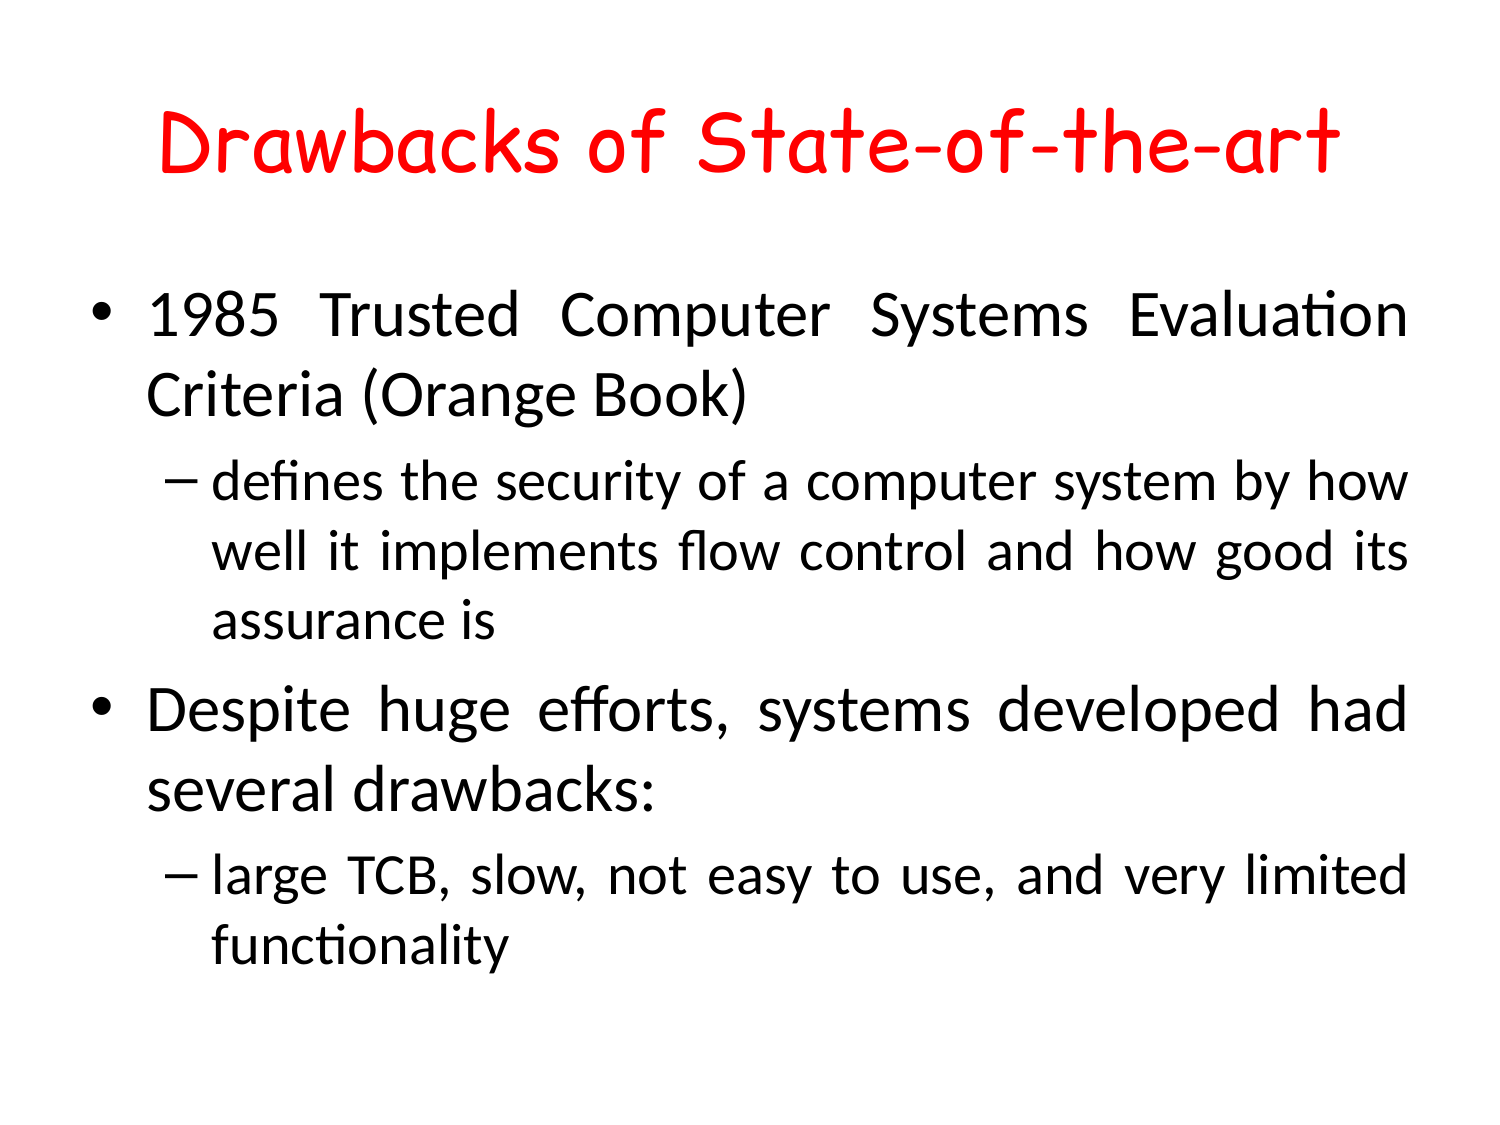

# Drawbacks of State-of-the-art
1985 Trusted Computer Systems Evaluation Criteria (Orange Book)
defines the security of a computer system by how well it implements flow control and how good its assurance is
Despite huge efforts, systems developed had several drawbacks:
large TCB, slow, not easy to use, and very limited functionality